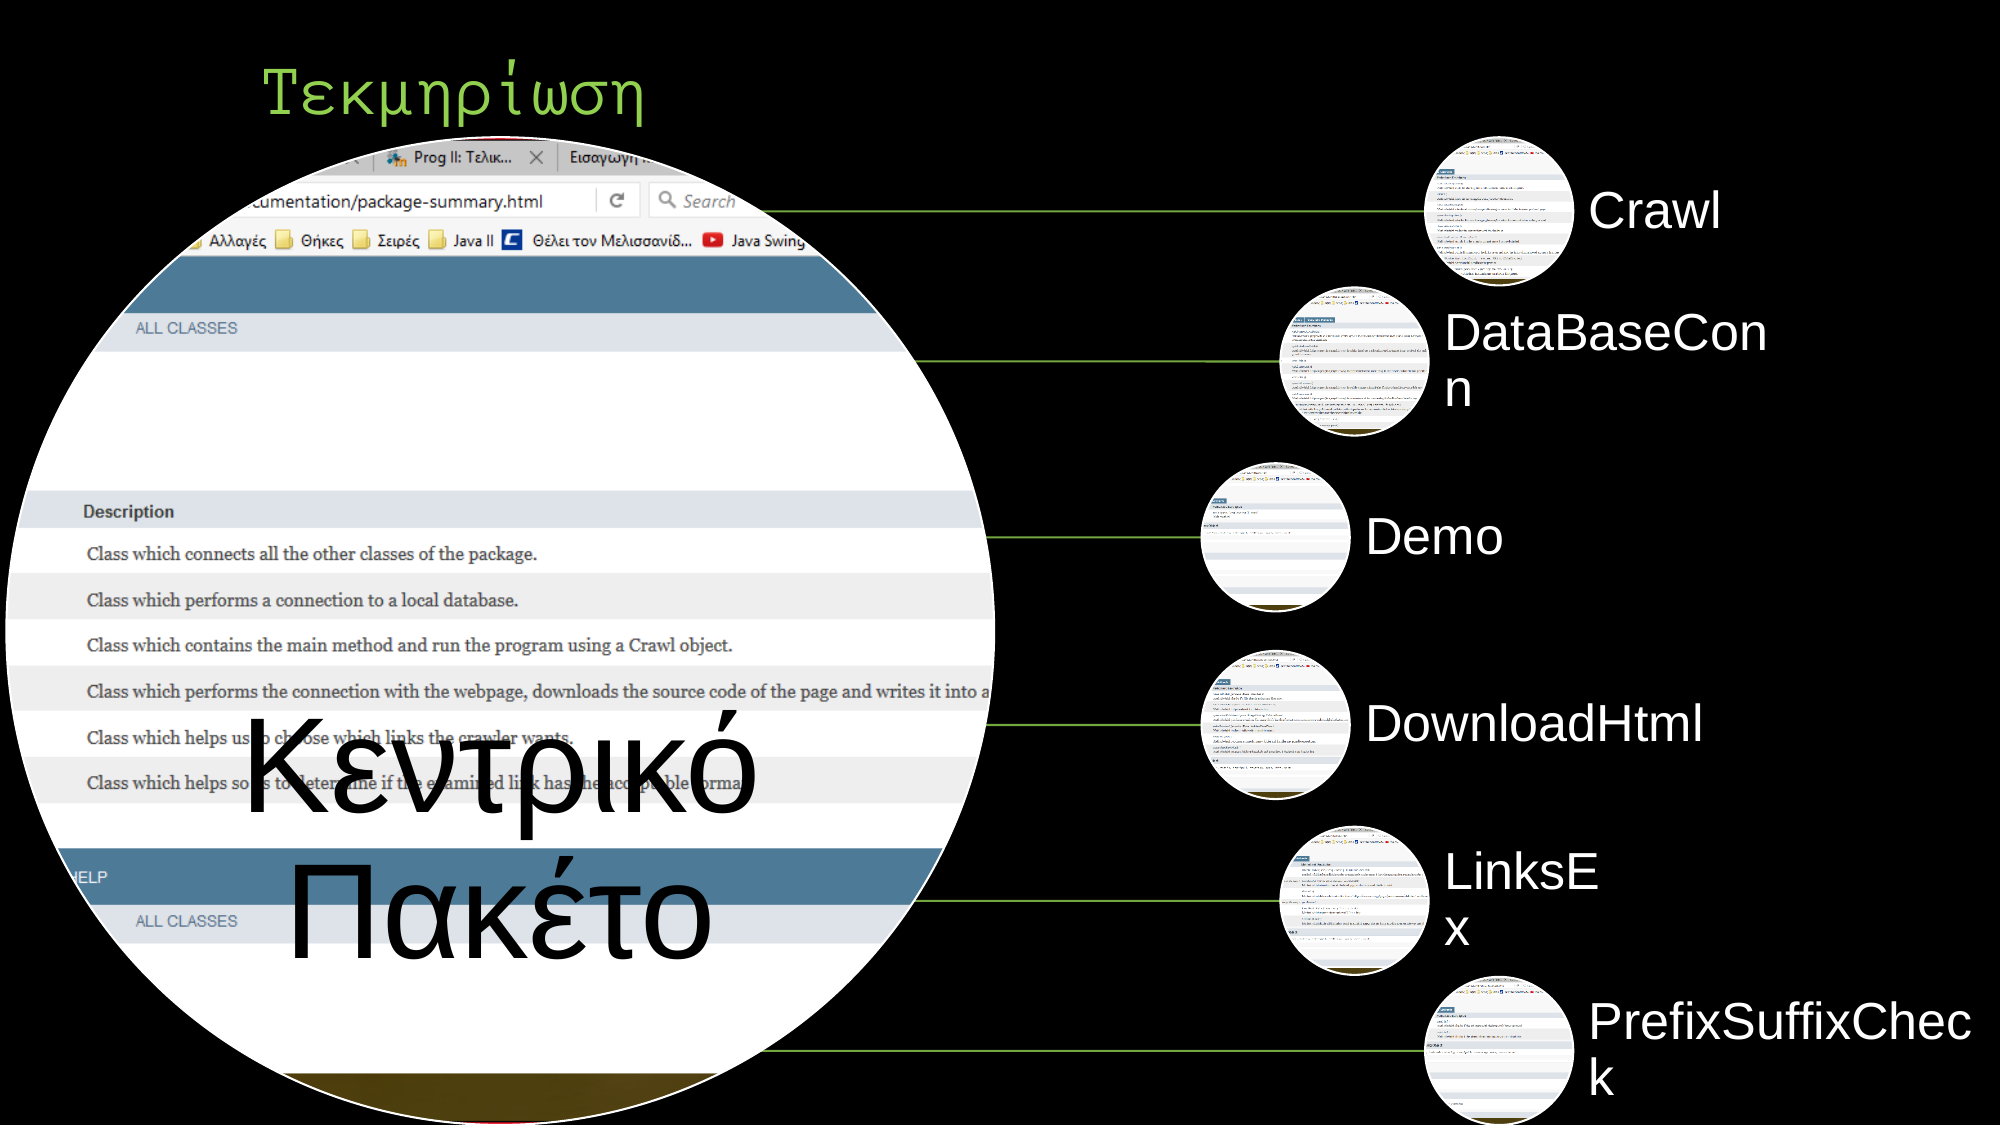

Τεκμηρίωση
Κεντρικό Πακέτο
Crawl
DataBaseConn
Demo
DownloadHtml
LinksEx
PrefixSuffixCheck